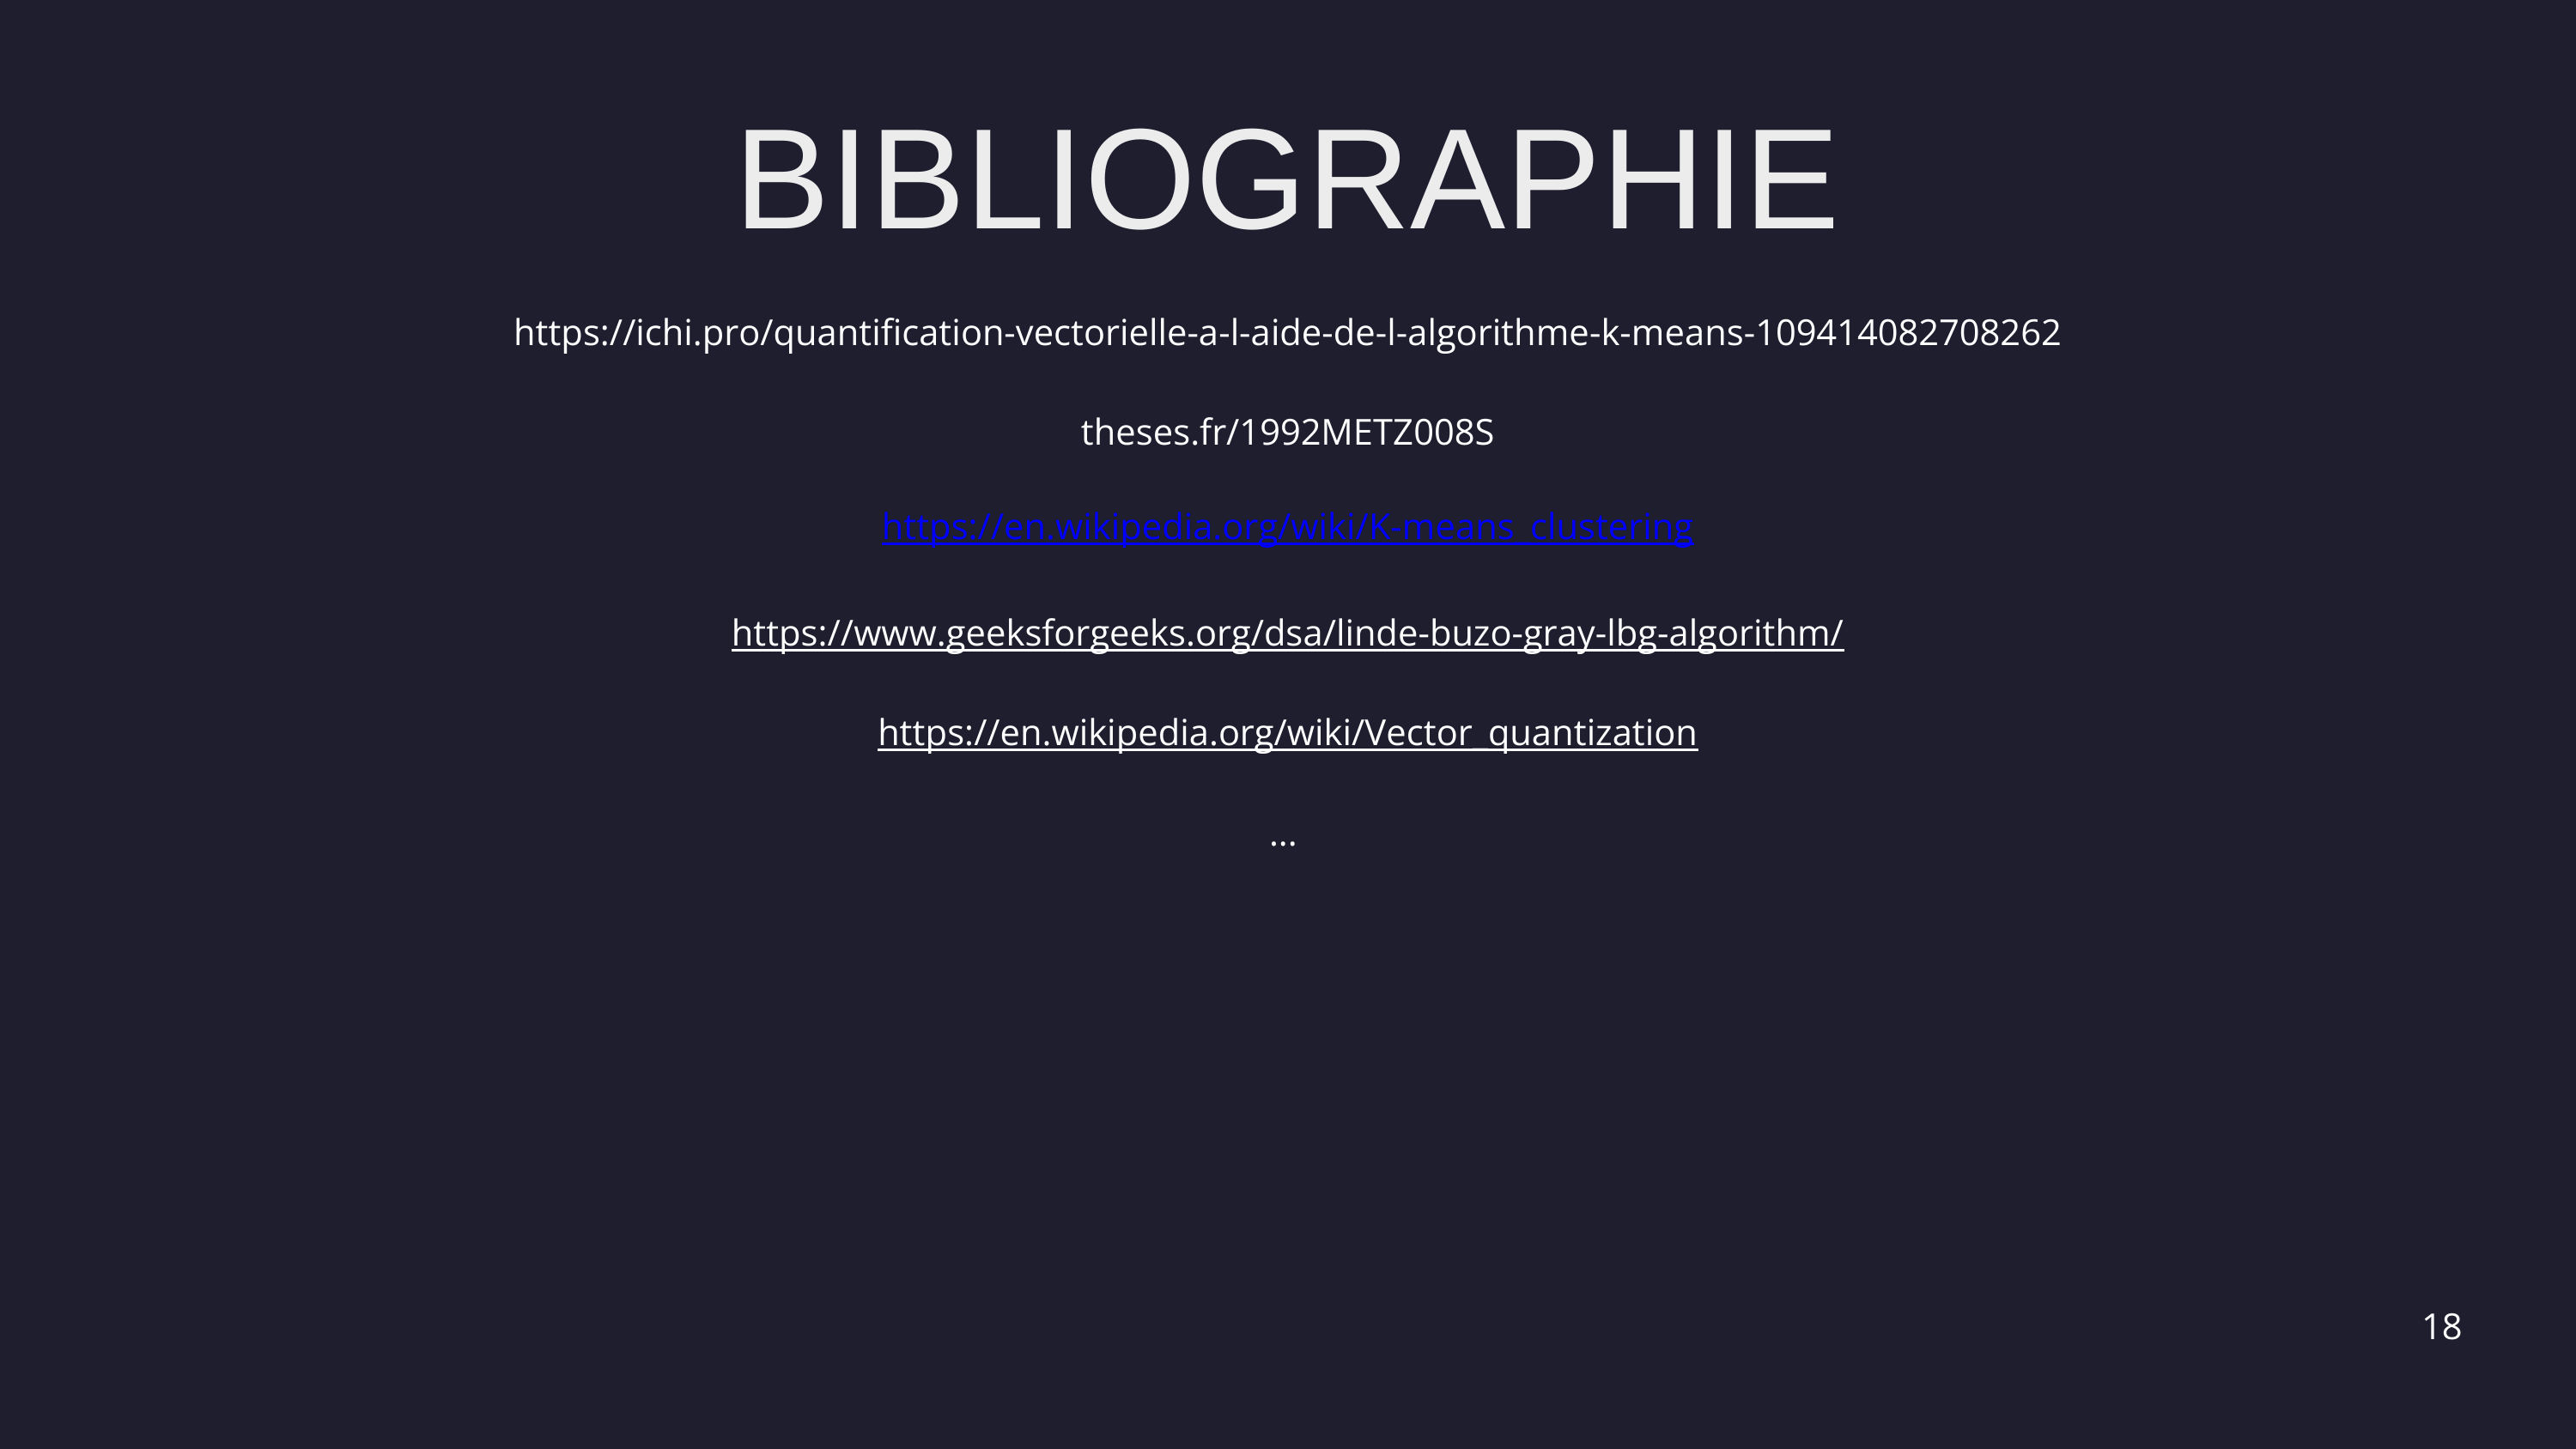

BIBLIOGRAPHIE
https://ichi.pro/quantification-vectorielle-a-l-aide-de-l-algorithme-k-means-109414082708262

theses.fr/1992METZ008S

https://en.wikipedia.org/wiki/K-means_clustering

https://www.geeksforgeeks.org/dsa/linde-buzo-gray-lbg-algorithm/

https://en.wikipedia.org/wiki/Vector_quantization

...
18